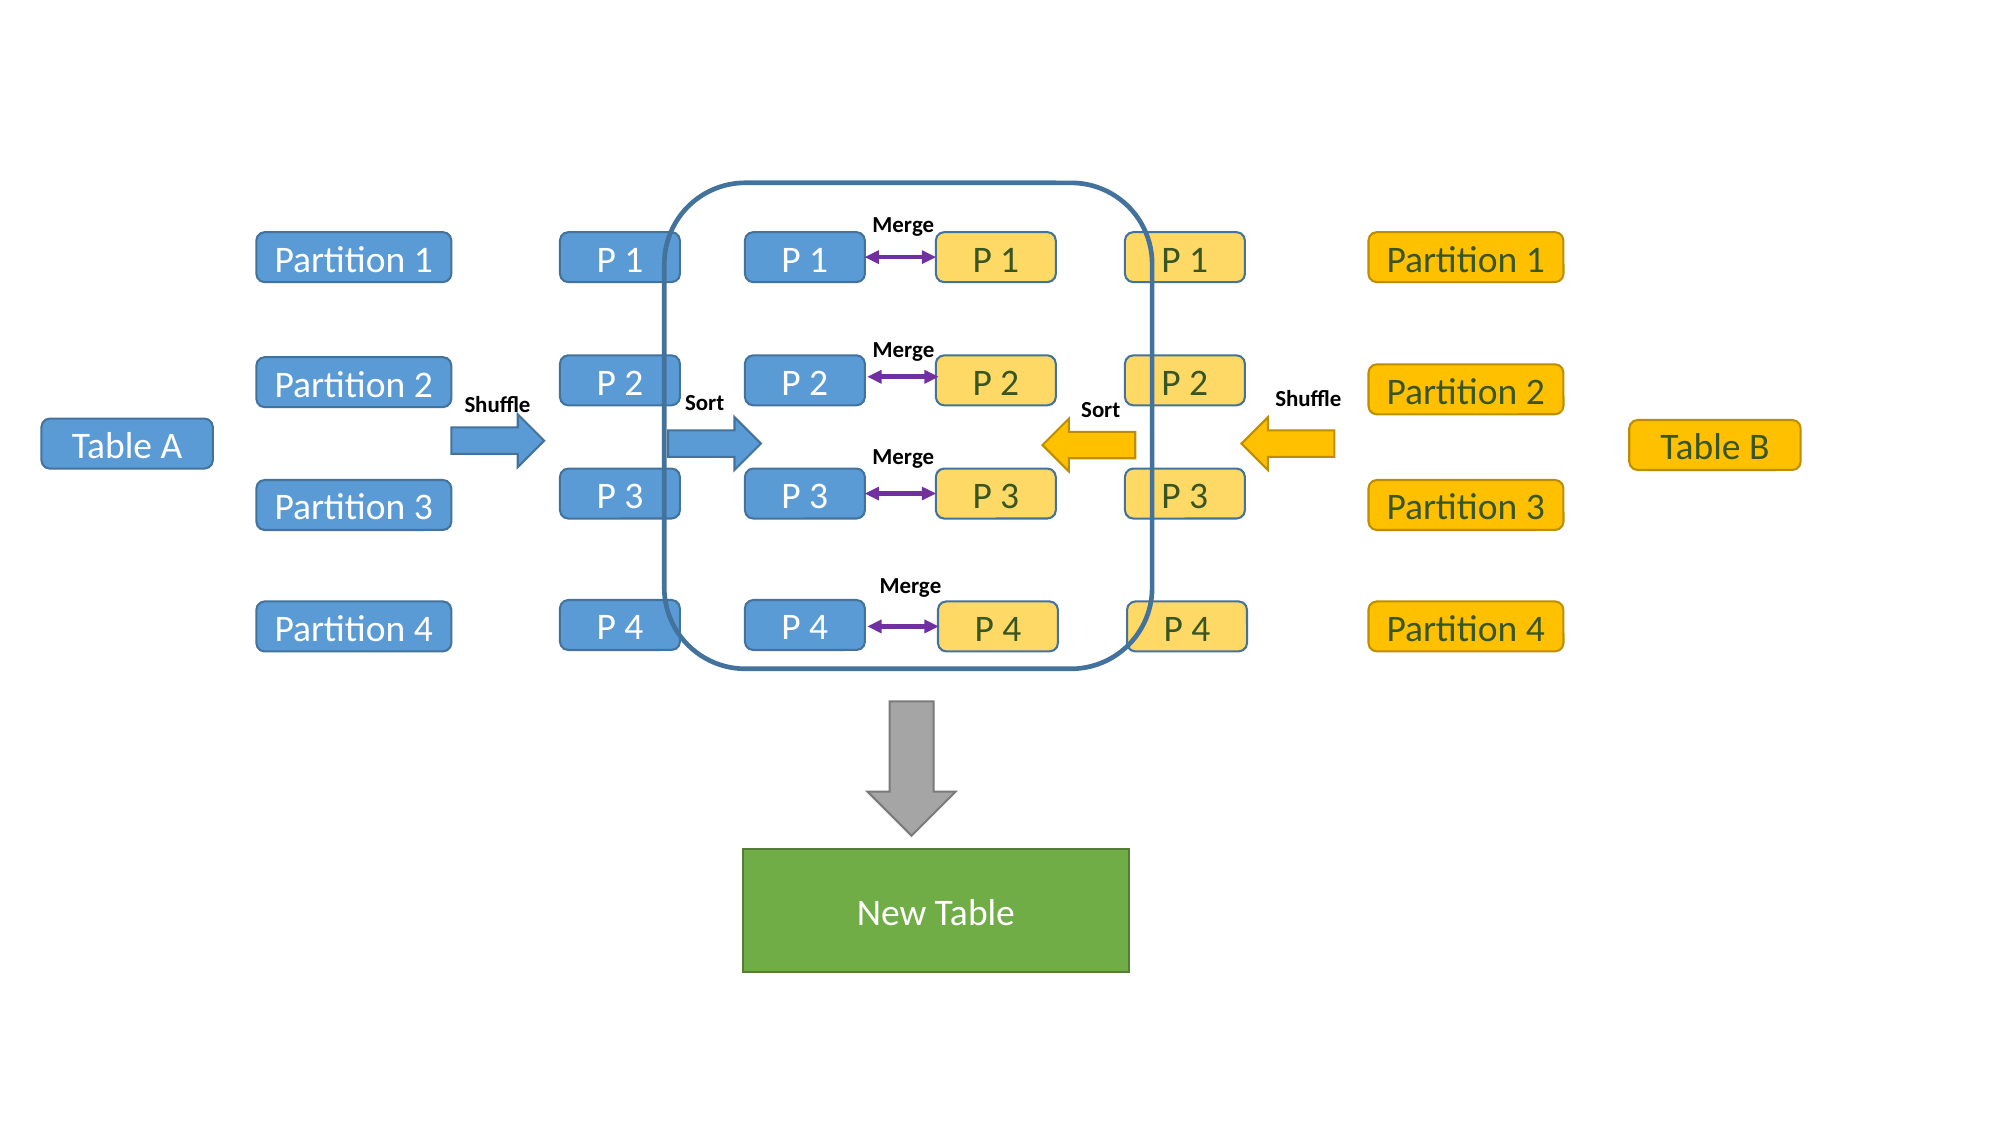

Merge
Partition 1
P 1
P 1
P 1
P 1
Partition 1
Merge
P 2
P 2
P 2
P 2
Partition 2
Partition 2
Shuffle
Sort
Shuffle
Sort

Table A

Table B
Merge
P 3
P 3
P 3
P 3
Partition 3
Partition 3
Merge
P 4
P 4
Partition 4
P 4
P 4
Partition 4

New Table